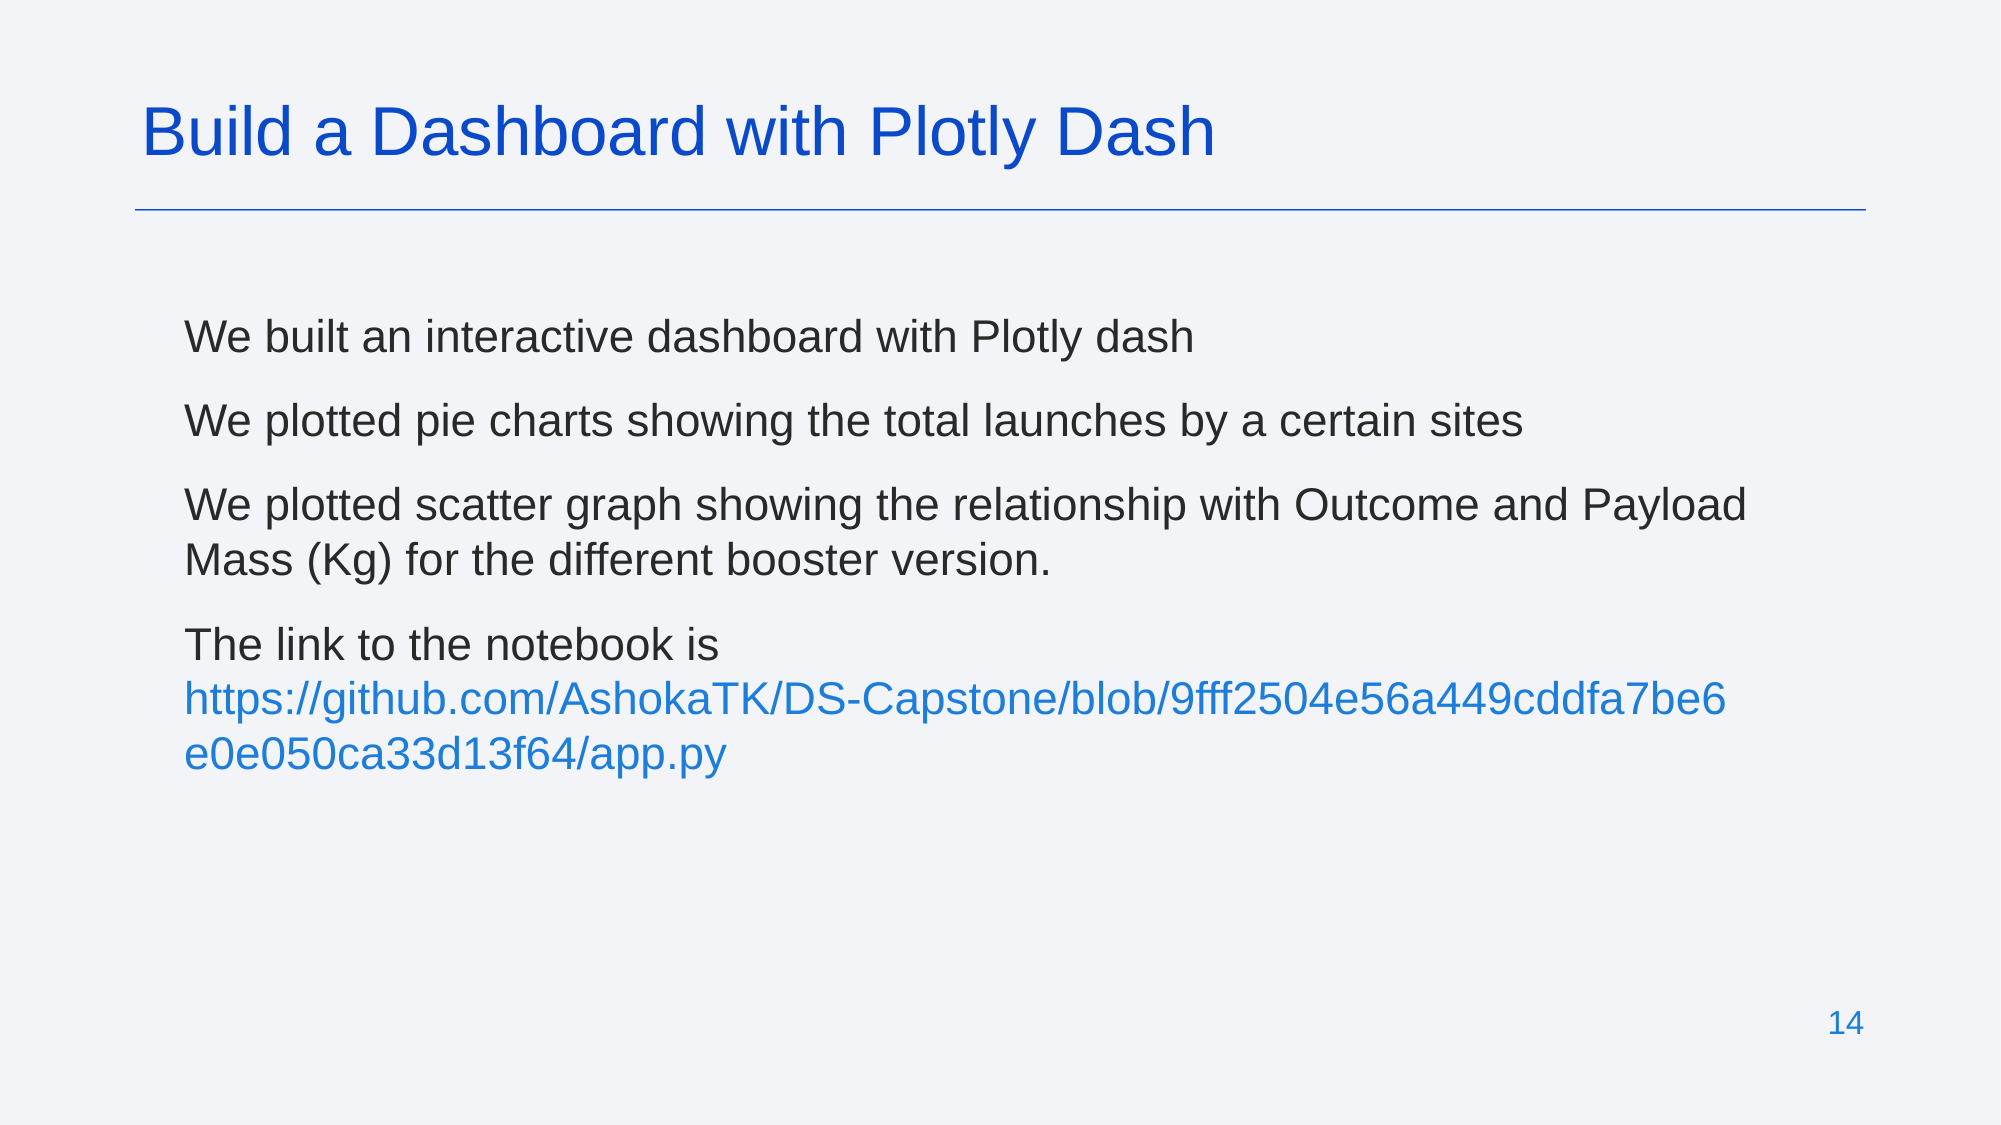

Build a Dashboard with Plotly Dash
We built an interactive dashboard with Plotly dash
We plotted pie charts showing the total launches by a certain sites
We plotted scatter graph showing the relationship with Outcome and Payload Mass (Kg) for the different booster version.
The link to the notebook is https://github.com/AshokaTK/DS-Capstone/blob/9fff2504e56a449cddfa7be6e0e050ca33d13f64/app.py

14